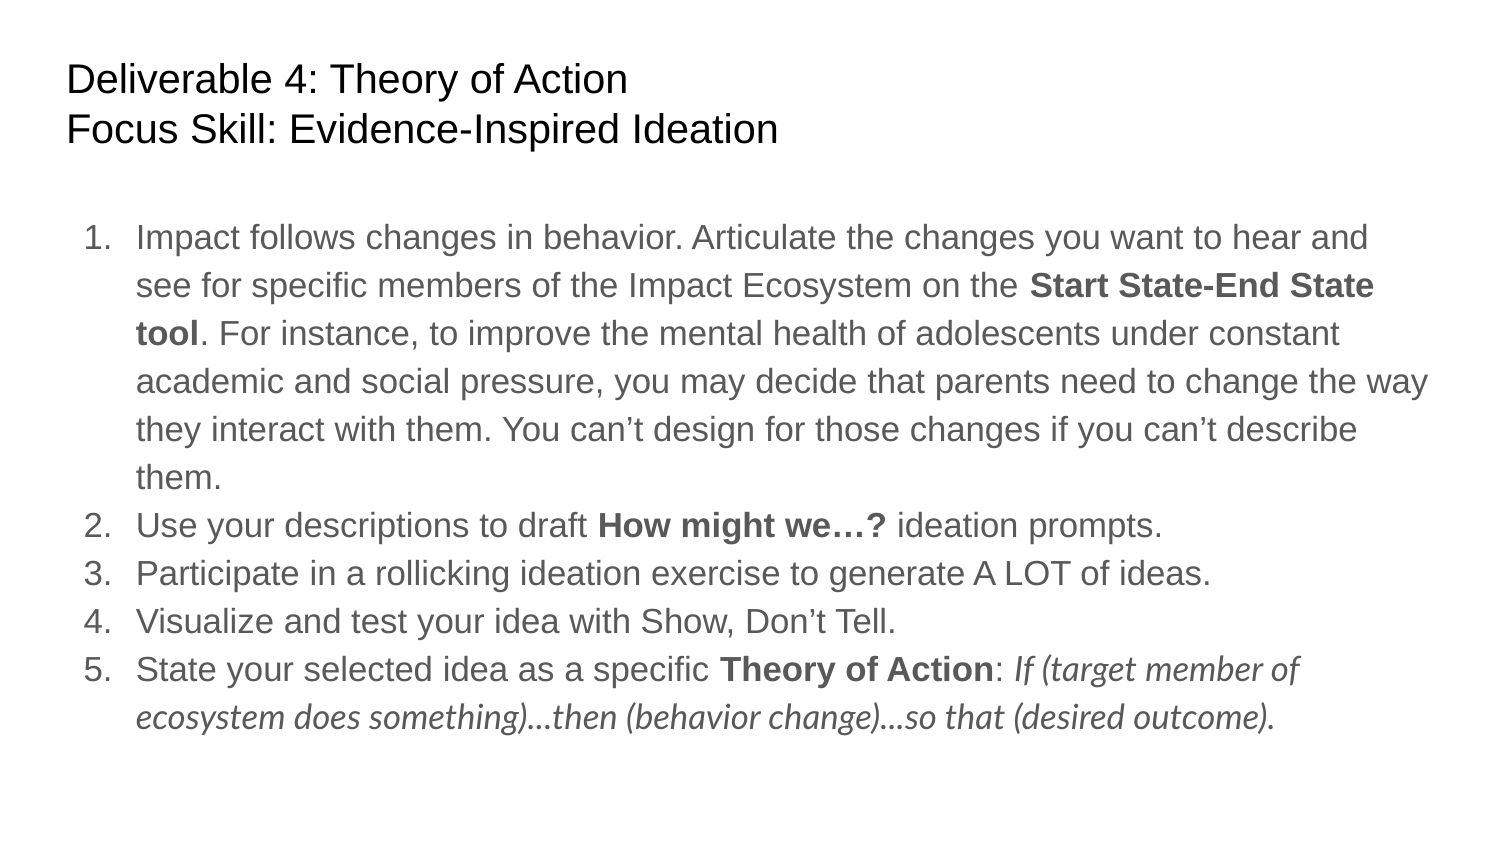

# Deliverable 4: Theory of Action
Focus Skill: Evidence-Inspired Ideation
Impact follows changes in behavior. Articulate the changes you want to hear and see for specific members of the Impact Ecosystem on the Start State-End State tool. For instance, to improve the mental health of adolescents under constant academic and social pressure, you may decide that parents need to change the way they interact with them. You can’t design for those changes if you can’t describe them.
Use your descriptions to draft How might we…? ideation prompts.
Participate in a rollicking ideation exercise to generate A LOT of ideas.
Visualize and test your idea with Show, Don’t Tell.
State your selected idea as a specific Theory of Action: If (target member of ecosystem does something)...then (behavior change)...so that (desired outcome).